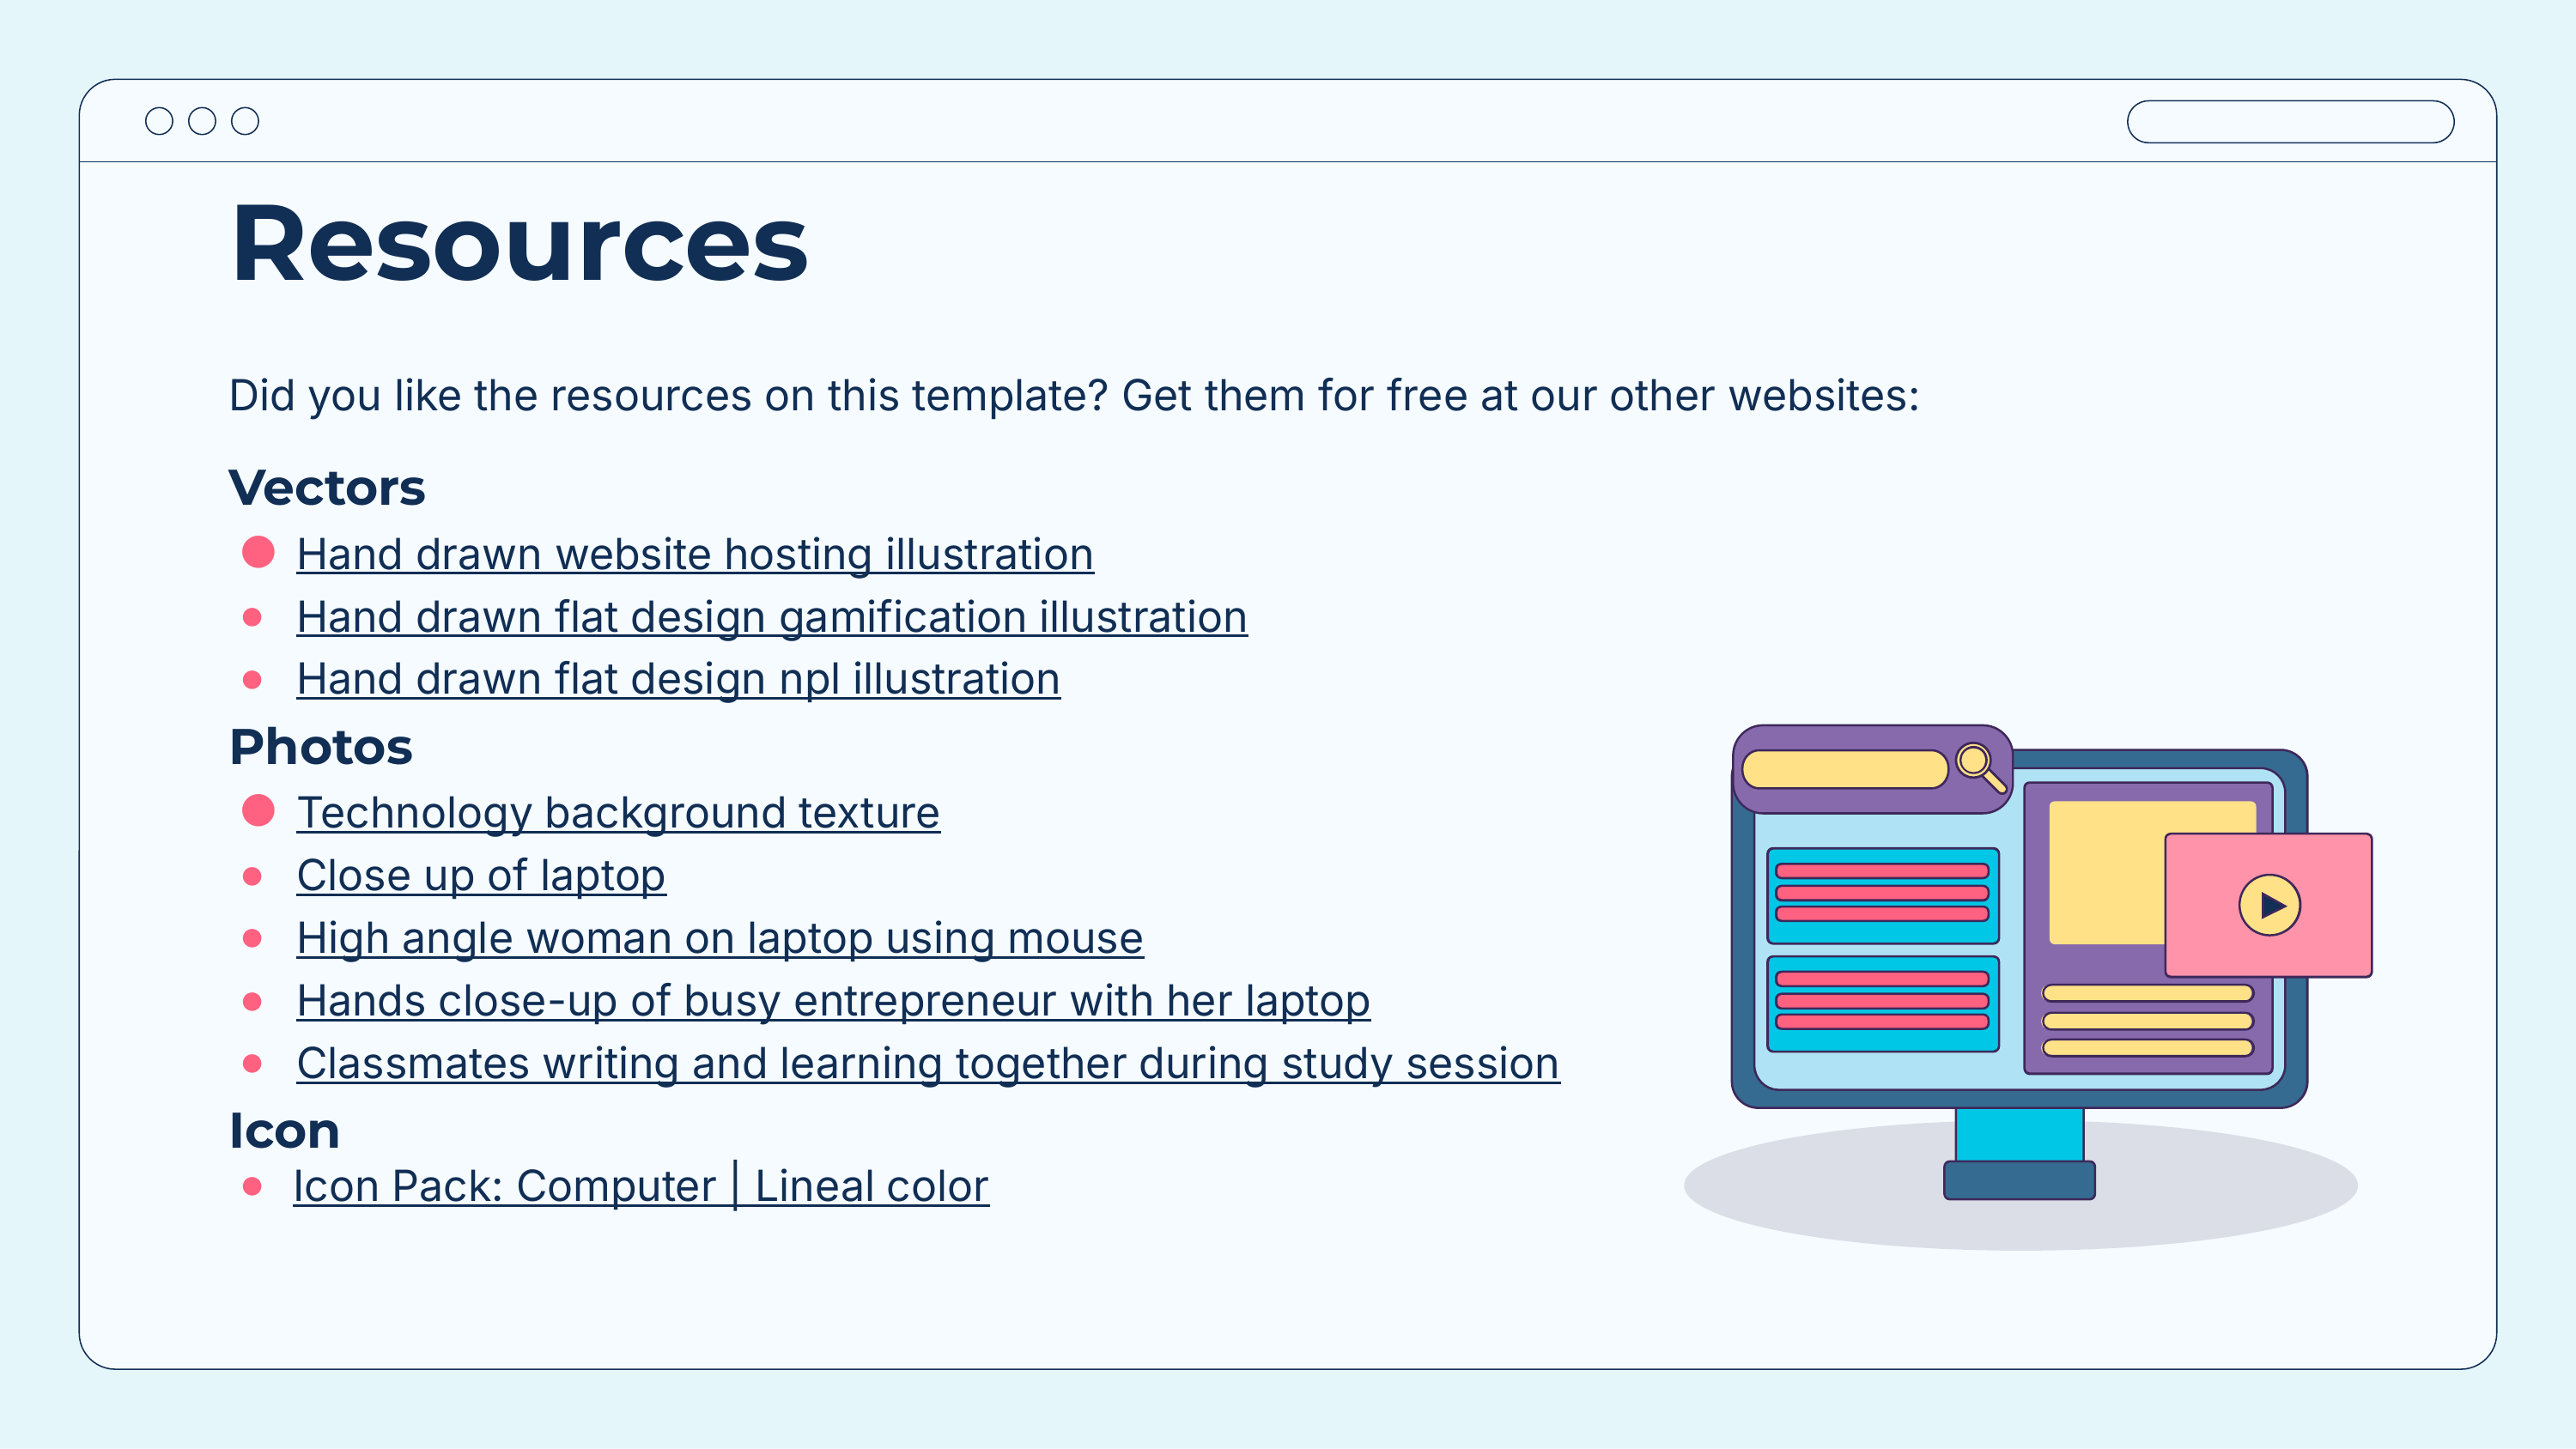

# Resources
Did you like the resources on this template? Get them for free at our other websites:
Vectors
Hand drawn website hosting illustration
Hand drawn flat design gamification illustration
Hand drawn flat design npl illustration
Photos
Technology background texture
Close up of laptop
High angle woman on laptop using mouse
Hands close-up of busy entrepreneur with her laptop
Classmates writing and learning together during study session
Icon
Icon Pack: Computer | Lineal color